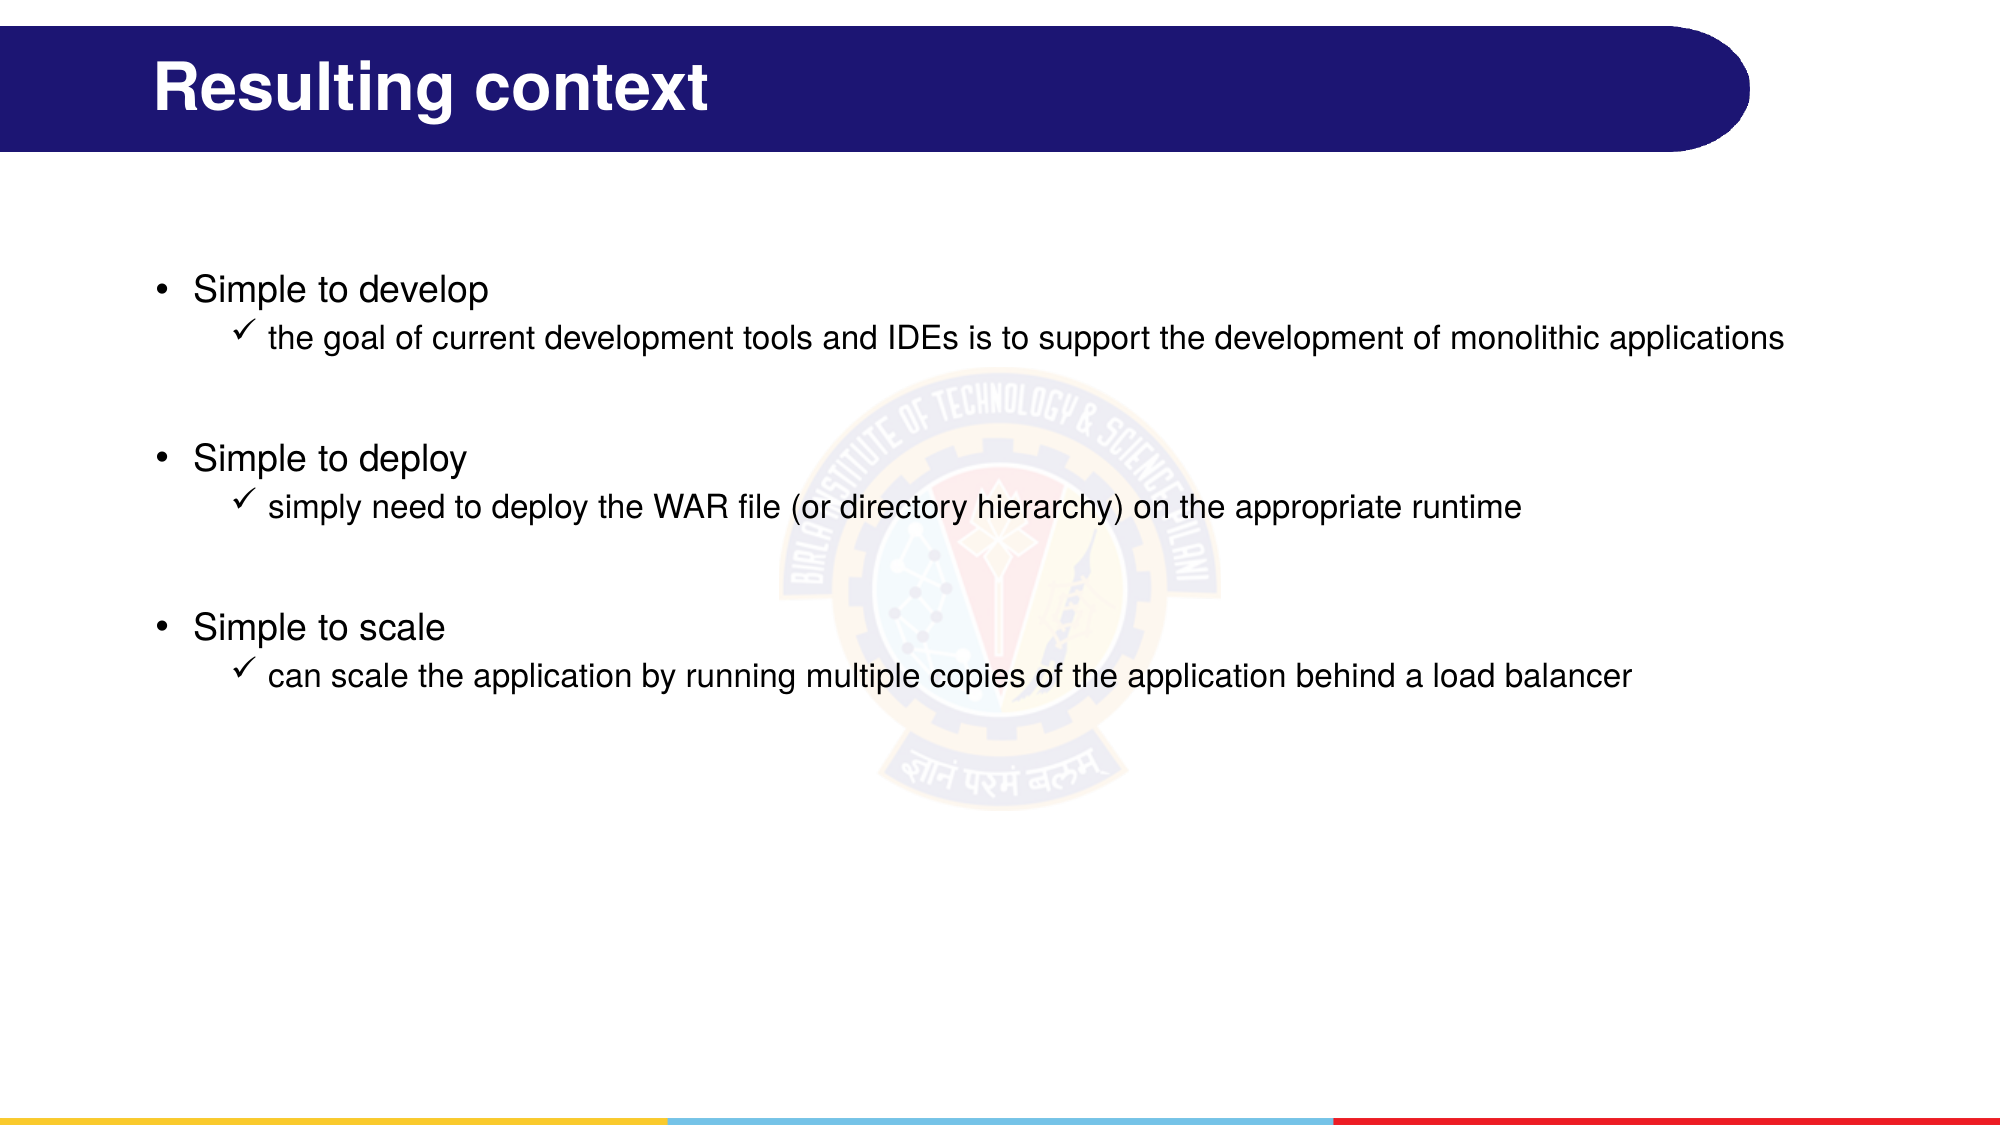

# Resulting context

Simple to develop
the goal of current development tools and IDEs is to support the development of monolithic applications

Simple to deploy
simply need to deploy the WAR file (or directory hierarchy) on the appropriate runtime

Simple to scale
can scale the application by running multiple copies of the application behind a load balancer